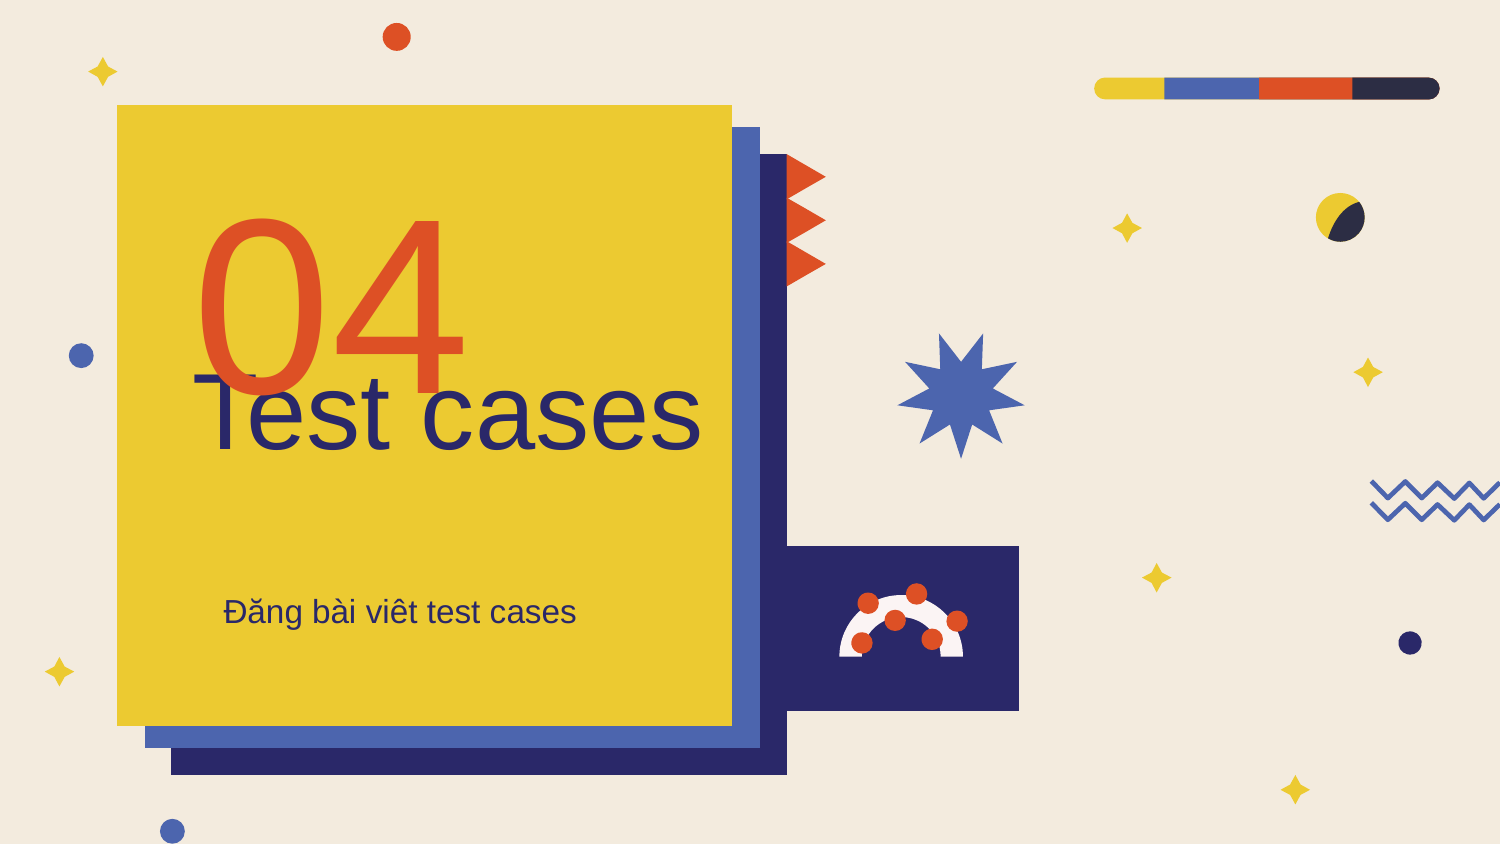

04
# Test cases
Đăng bài viêt test cases